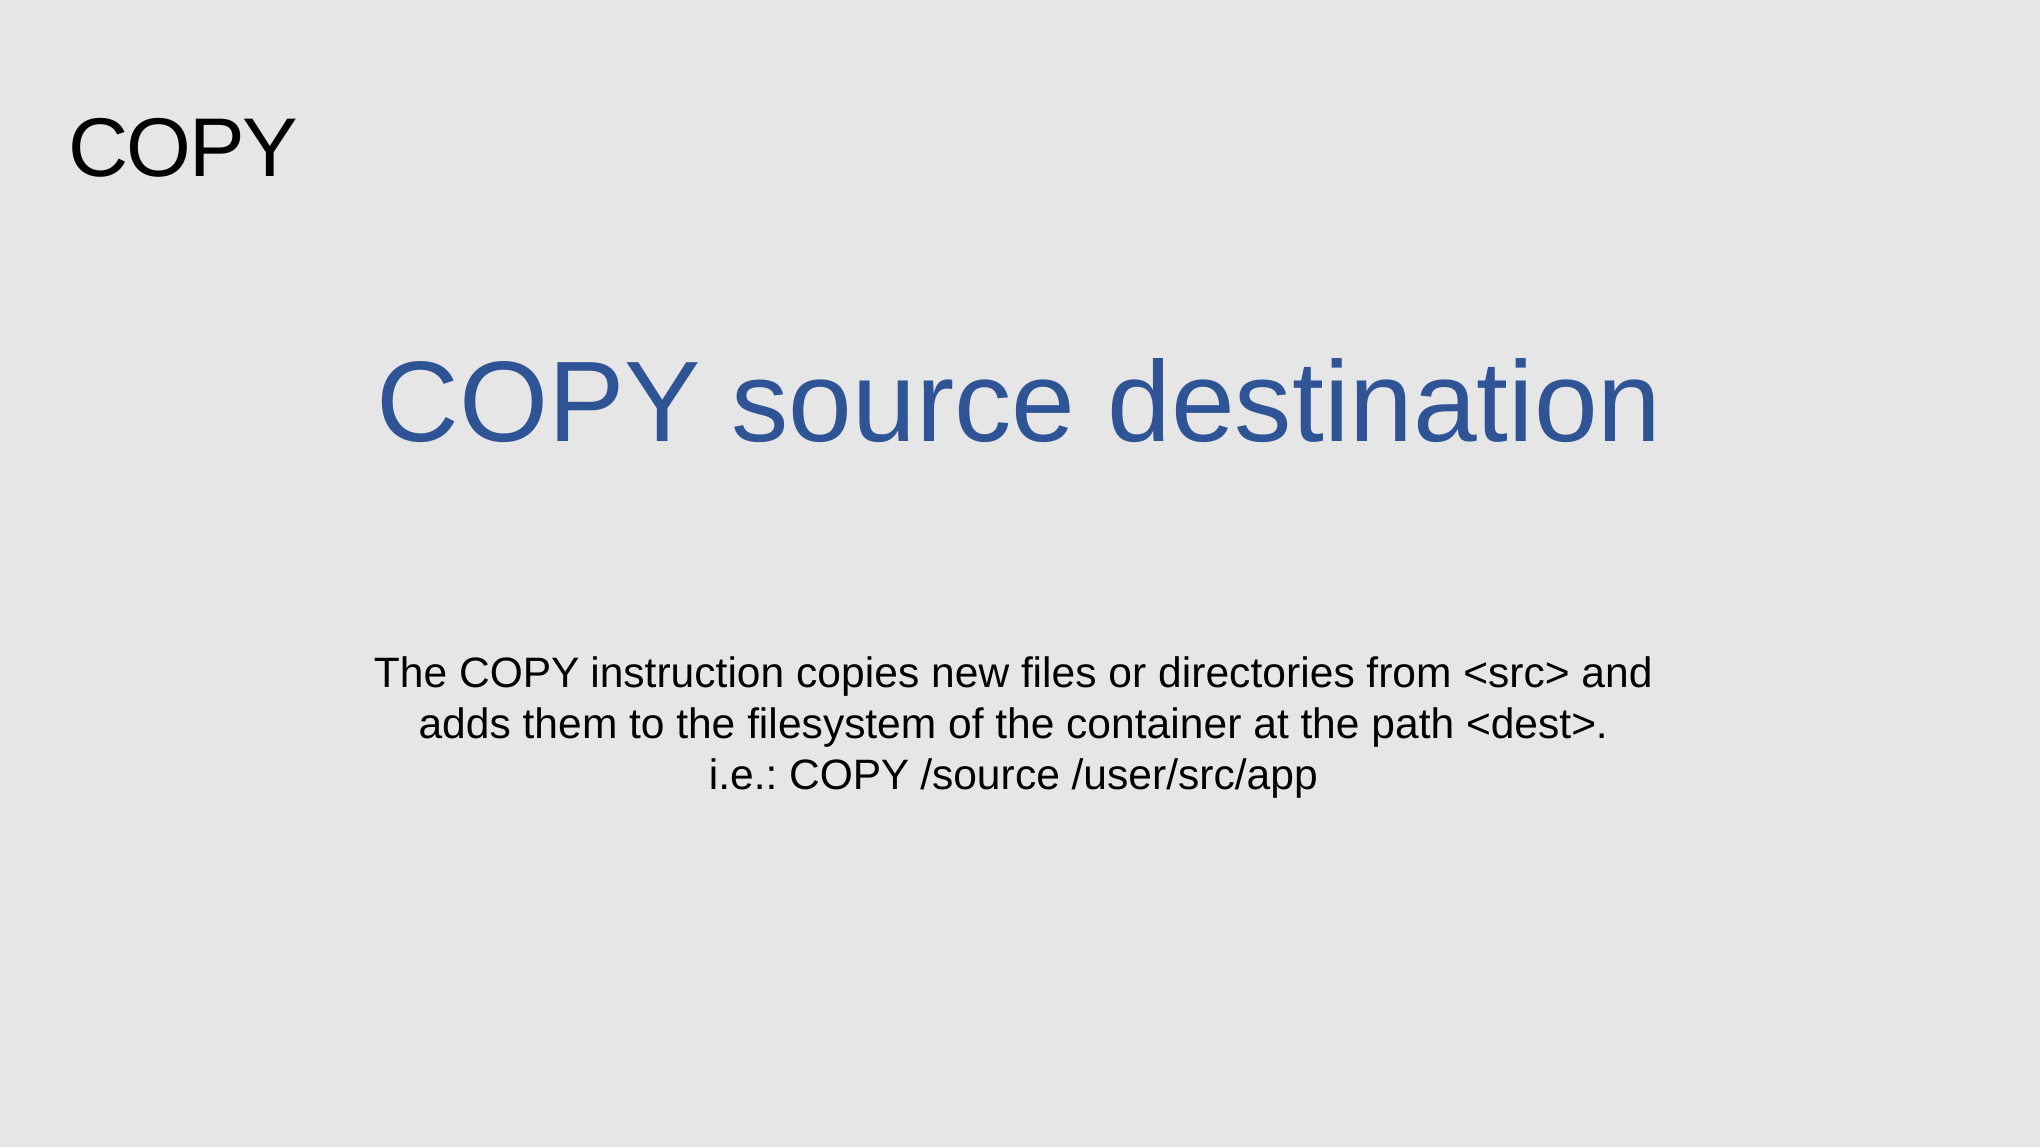

# COPY
COPY source destination
The COPY instruction copies new files or directories from <src> and adds them to the filesystem of the container at the path <dest>.
i.e.: COPY /source /user/src/app